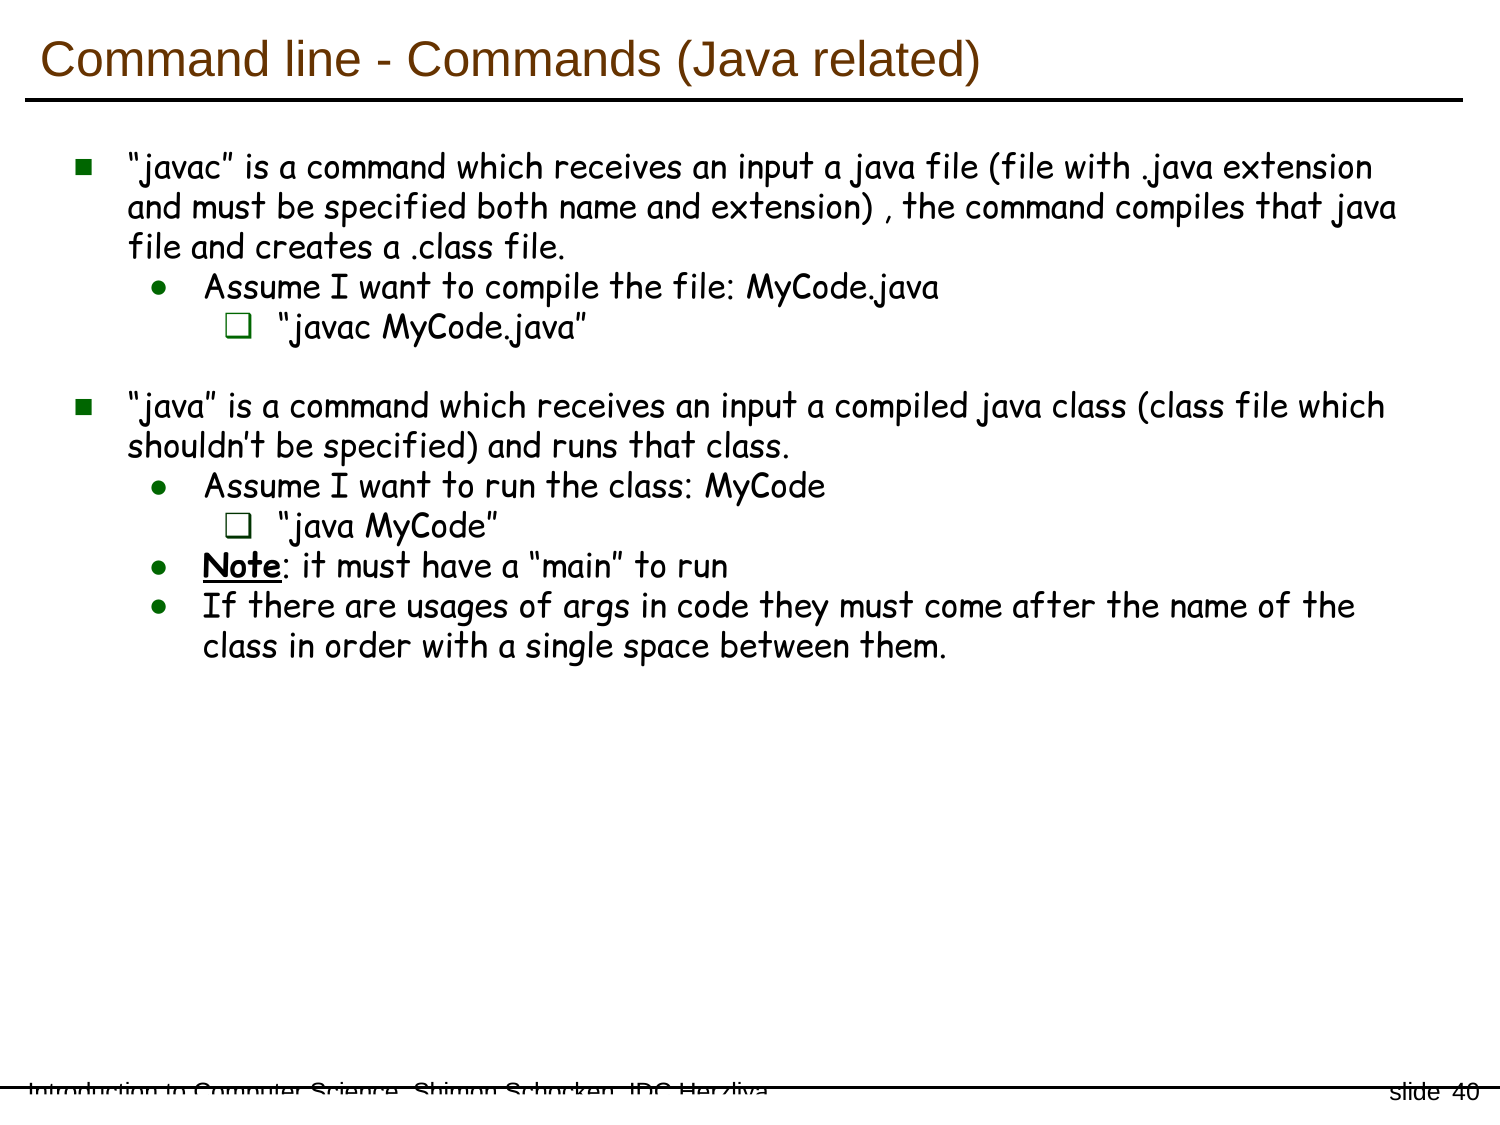

Command line - Commands (Java related)
“javac” is a command which receives an input a java file (file with .java extension and must be specified both name and extension) , the command compiles that java file and creates a .class file.
Assume I want to compile the file: MyCode.java
“javac MyCode.java”

“java” is a command which receives an input a compiled java class (class file which shouldn’t be specified) and runs that class.
Assume I want to run the class: MyCode
“java MyCode”
Note: it must have a “main” to run
If there are usages of args in code they must come after the name of the class in order with a single space between them.